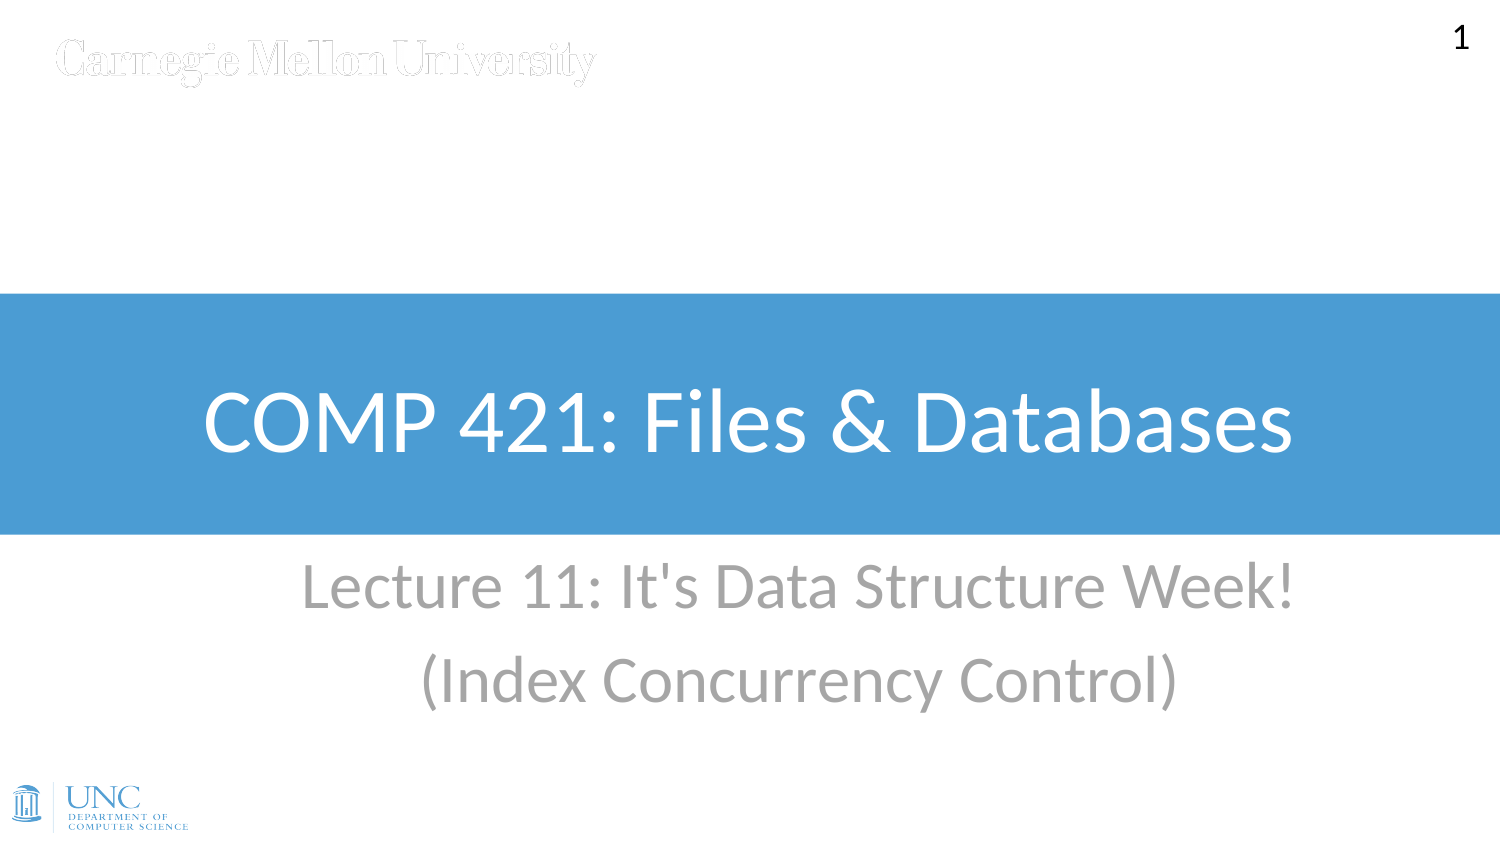

1
Lecture 11: It's Data Structure Week!
(Index Concurrency Control)